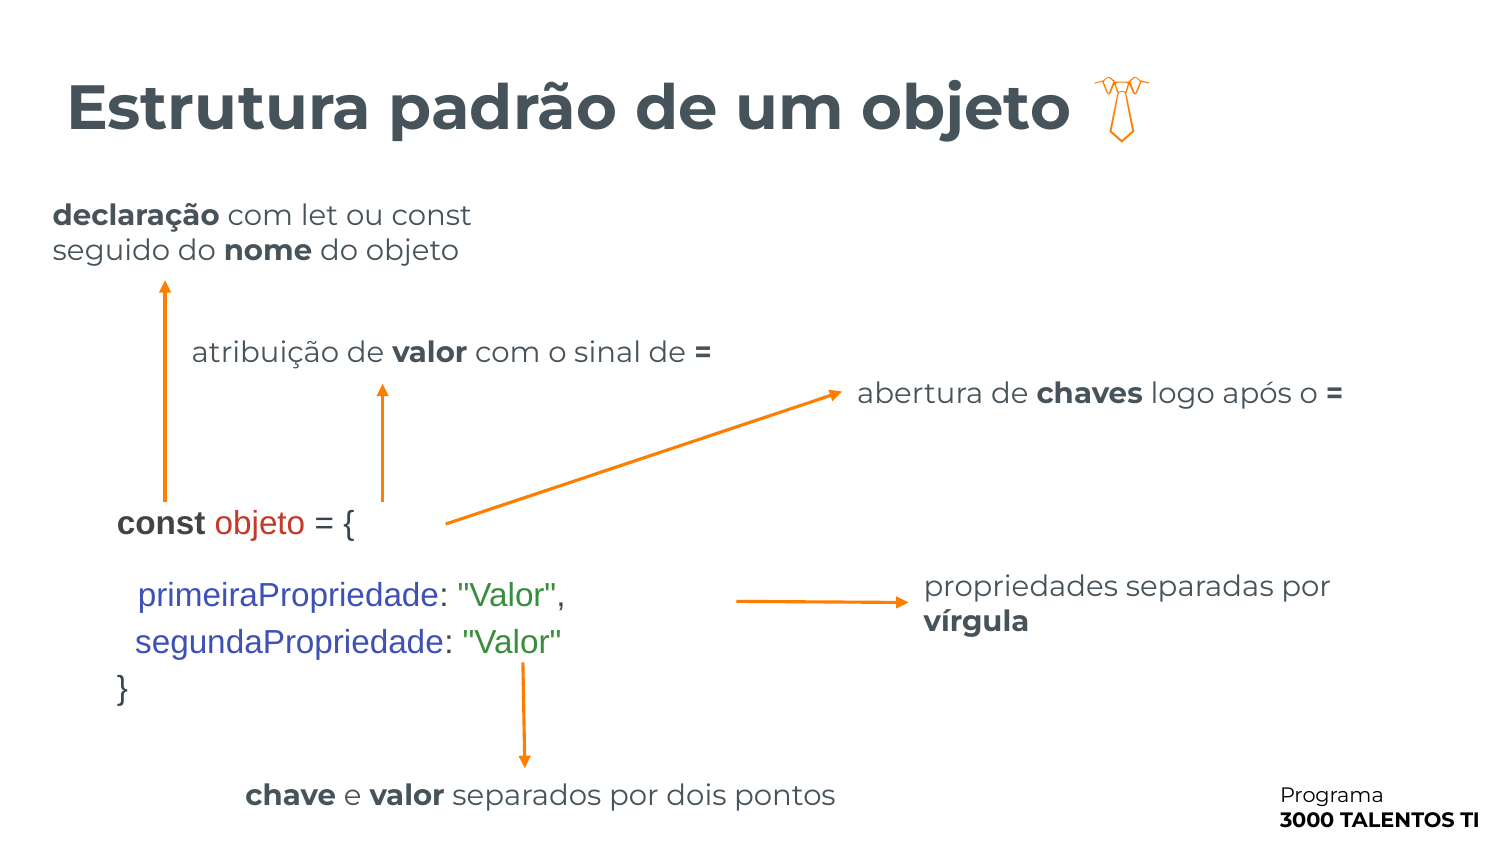

# Estrutura padrão de um objeto 👔
declaração com let ou const
seguido do nome do objeto
atribuição de valor com o sinal de =
abertura de chaves logo após o =
const objeto = {
  primeiraPropriedade: "Valor",
  segundaPropriedade: "Valor"
}
propriedades separadas por vírgula
chave e valor separados por dois pontos